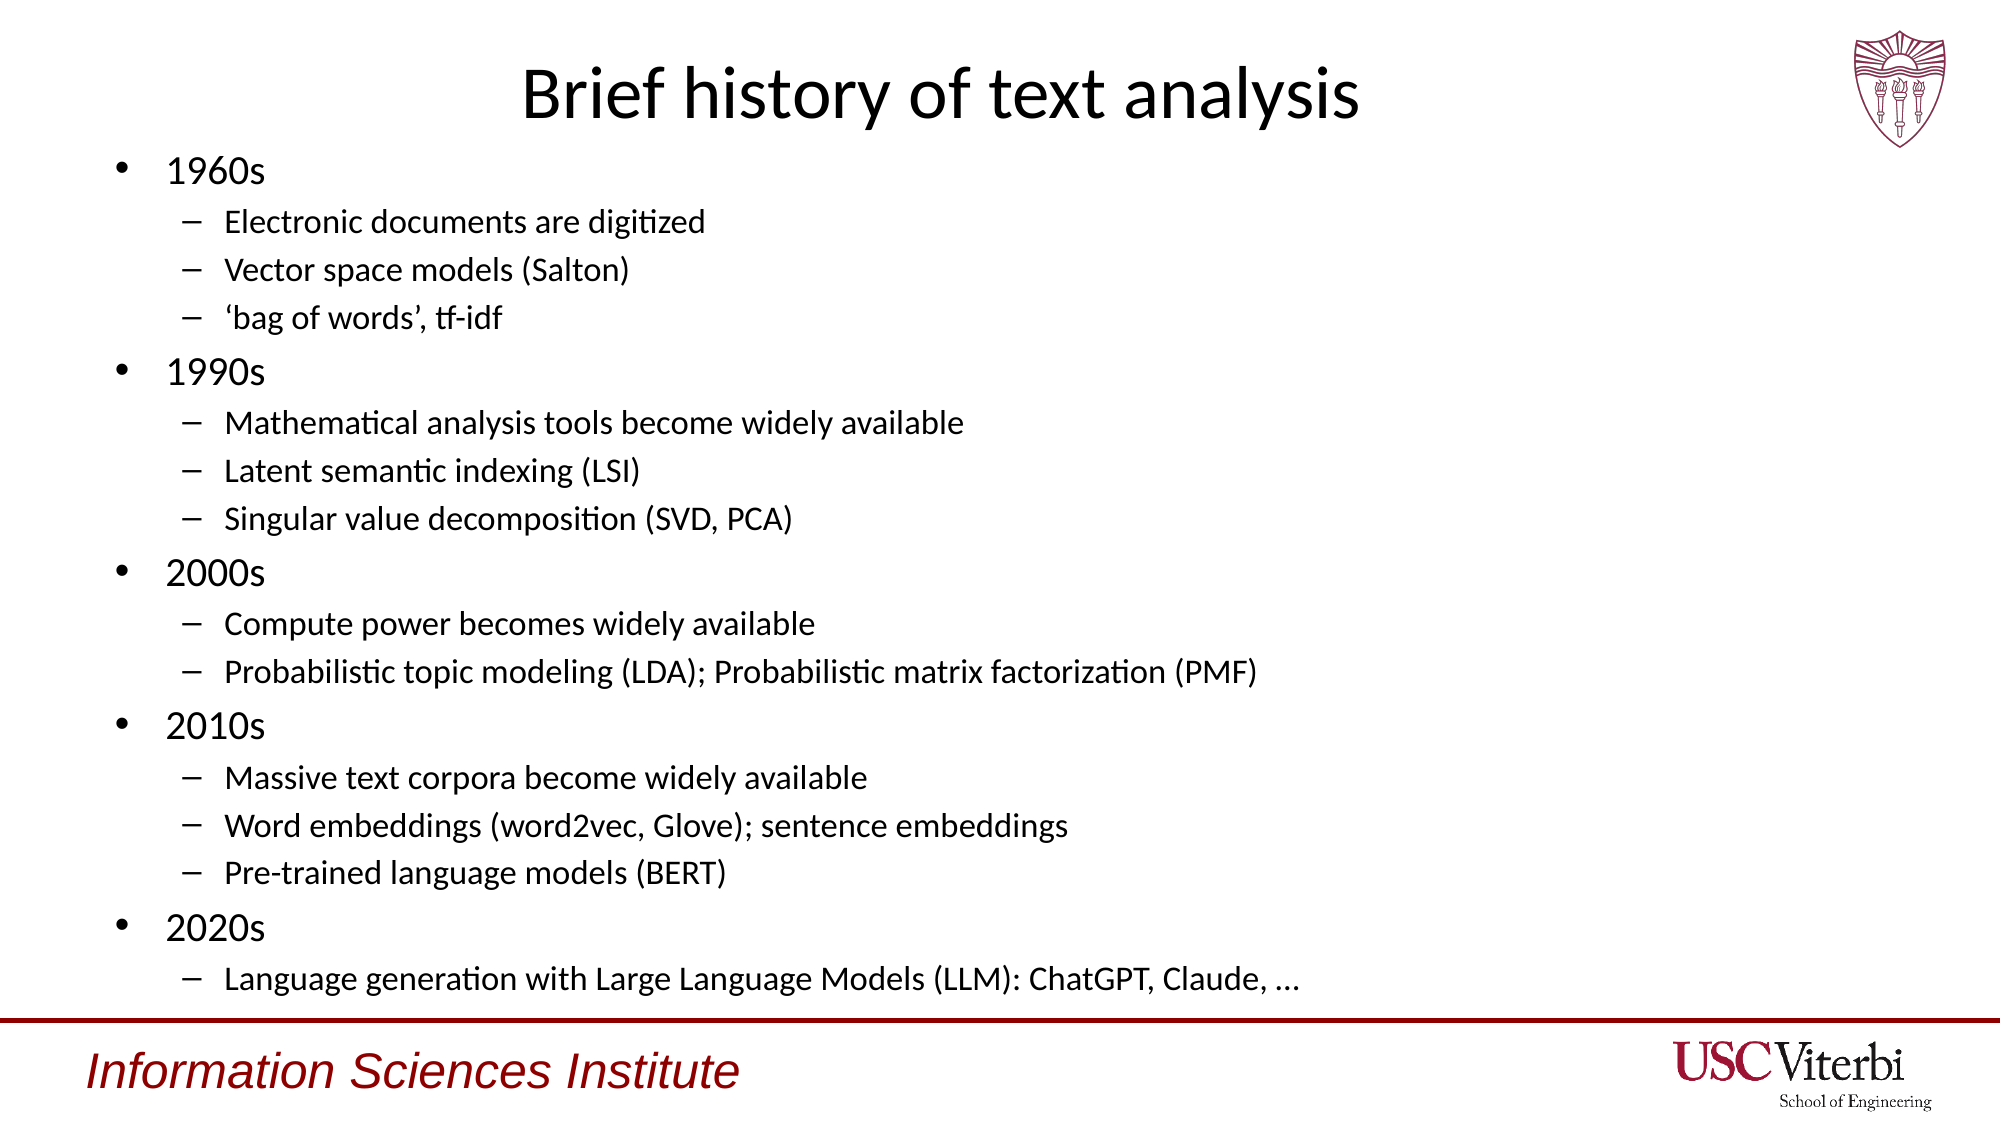

# Brief history of text analysis
1960s
Electronic documents are digitized
Vector space models (Salton)
‘bag of words’, tf-idf
1990s
Mathematical analysis tools become widely available
Latent semantic indexing (LSI)
Singular value decomposition (SVD, PCA)
2000s
Compute power becomes widely available
Probabilistic topic modeling (LDA); Probabilistic matrix factorization (PMF)
2010s
Massive text corpora become widely available
Word embeddings (word2vec, Glove); sentence embeddings
Pre-trained language models (BERT)
2020s
Language generation with Large Language Models (LLM): ChatGPT, Claude, …